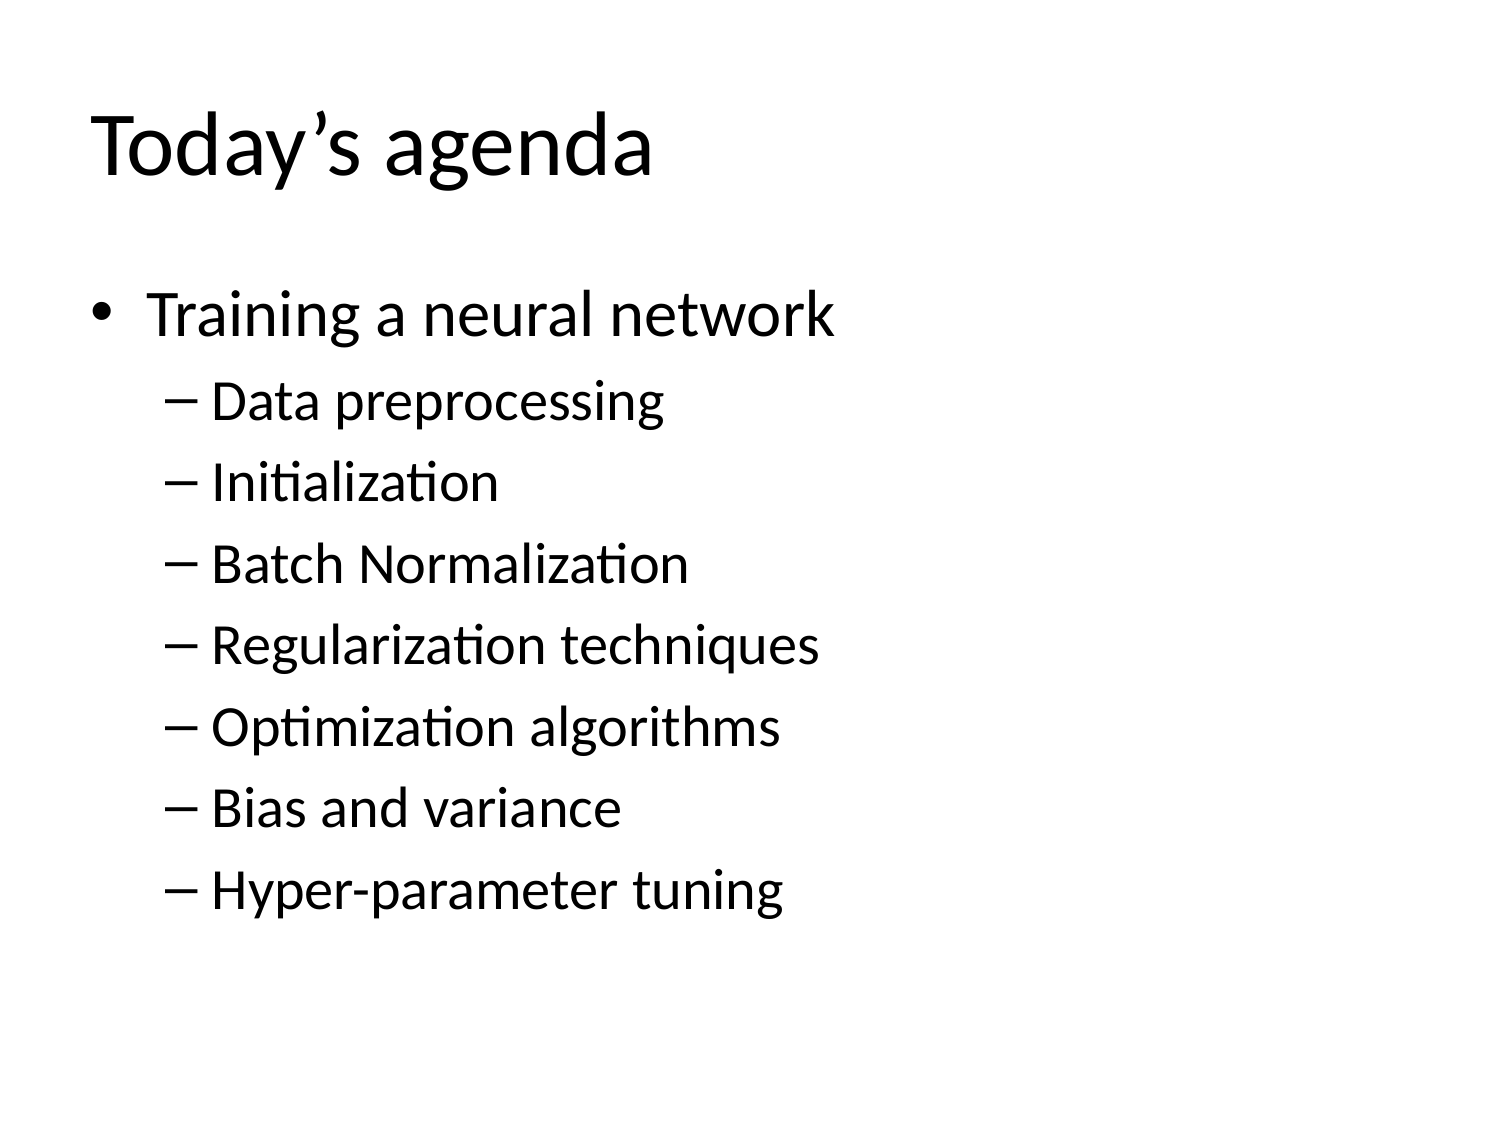

# Today’s agenda
Training a neural network
Data preprocessing
Initialization
Batch Normalization
Regularization techniques
Optimization algorithms
Bias and variance
Hyper-parameter tuning